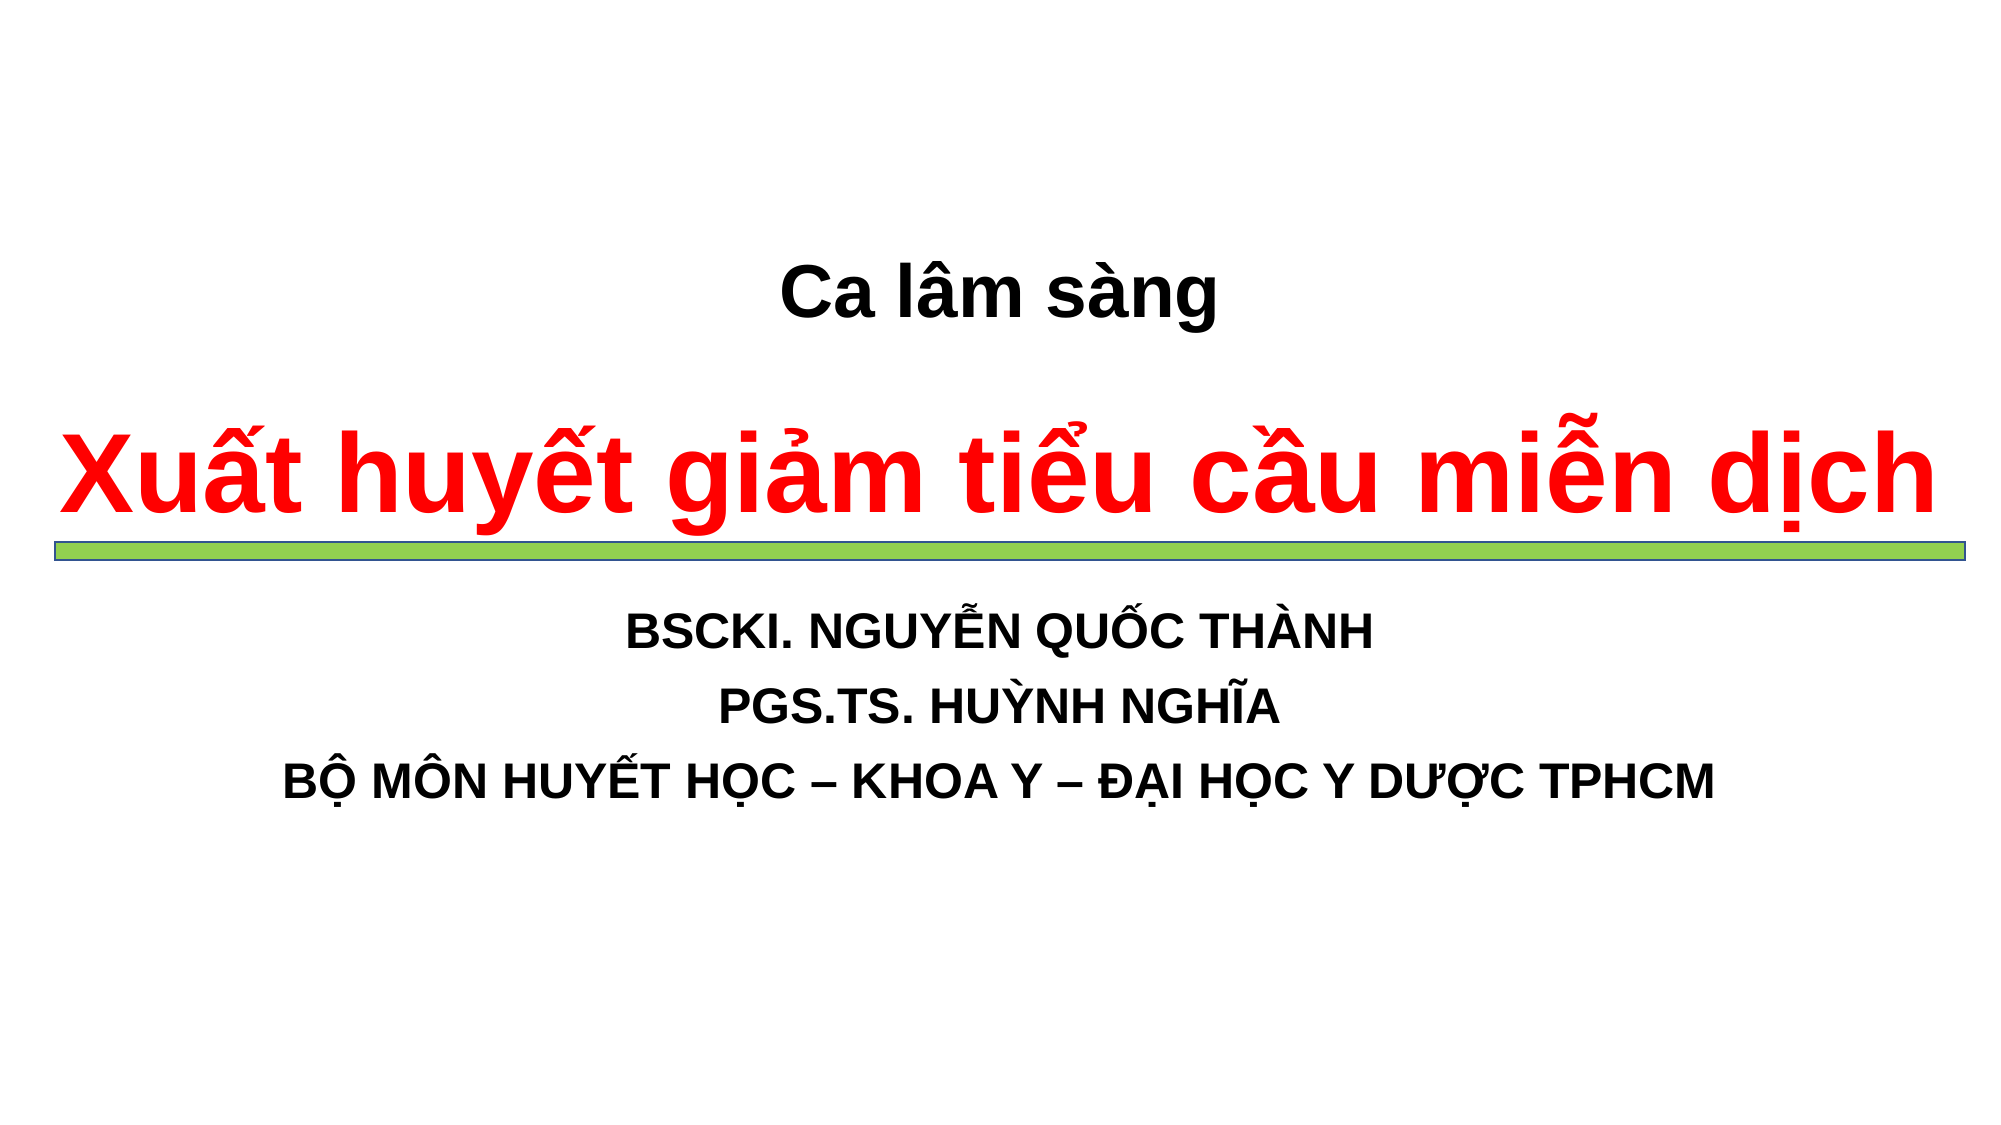

# Ca lâm sàng Xuất huyết giảm tiểu cầu miễn dịch

BSCKI. NGUYỄN QUỐC THÀNH
PGS.TS. HUỲNH NGHĨA
BỘ MÔN HUYẾT HỌC – KHOA Y – ĐẠI HỌC Y DƯỢC TPHCM